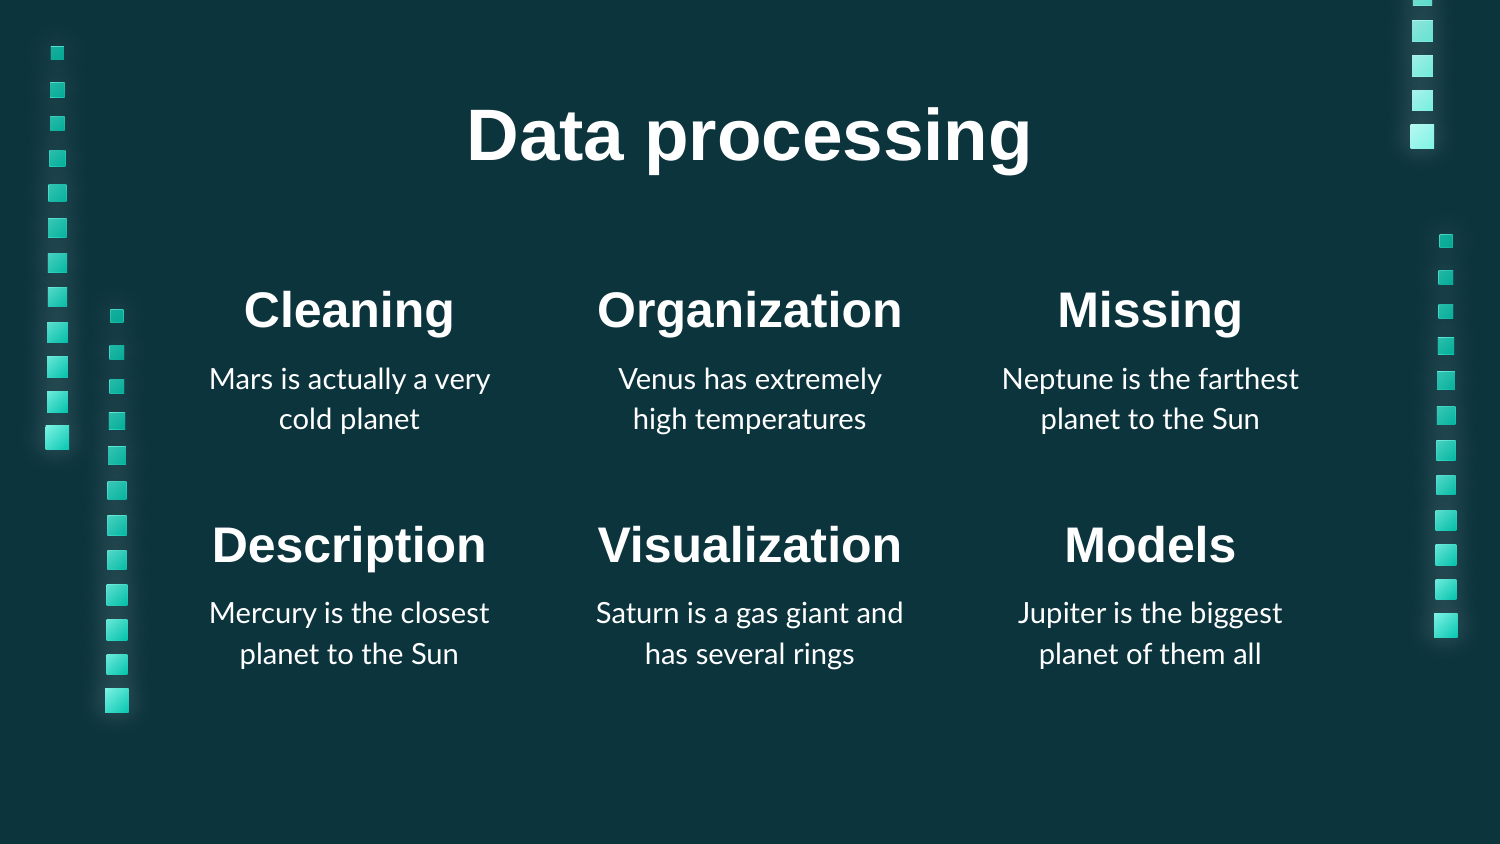

# Data processing
Cleaning
Organization
Missing
Mars is actually a very cold planet
Venus has extremely high temperatures
Neptune is the farthest planet to the Sun
Description
Visualization
Models
Mercury is the closest planet to the Sun
Saturn is a gas giant and has several rings
Jupiter is the biggest planet of them all